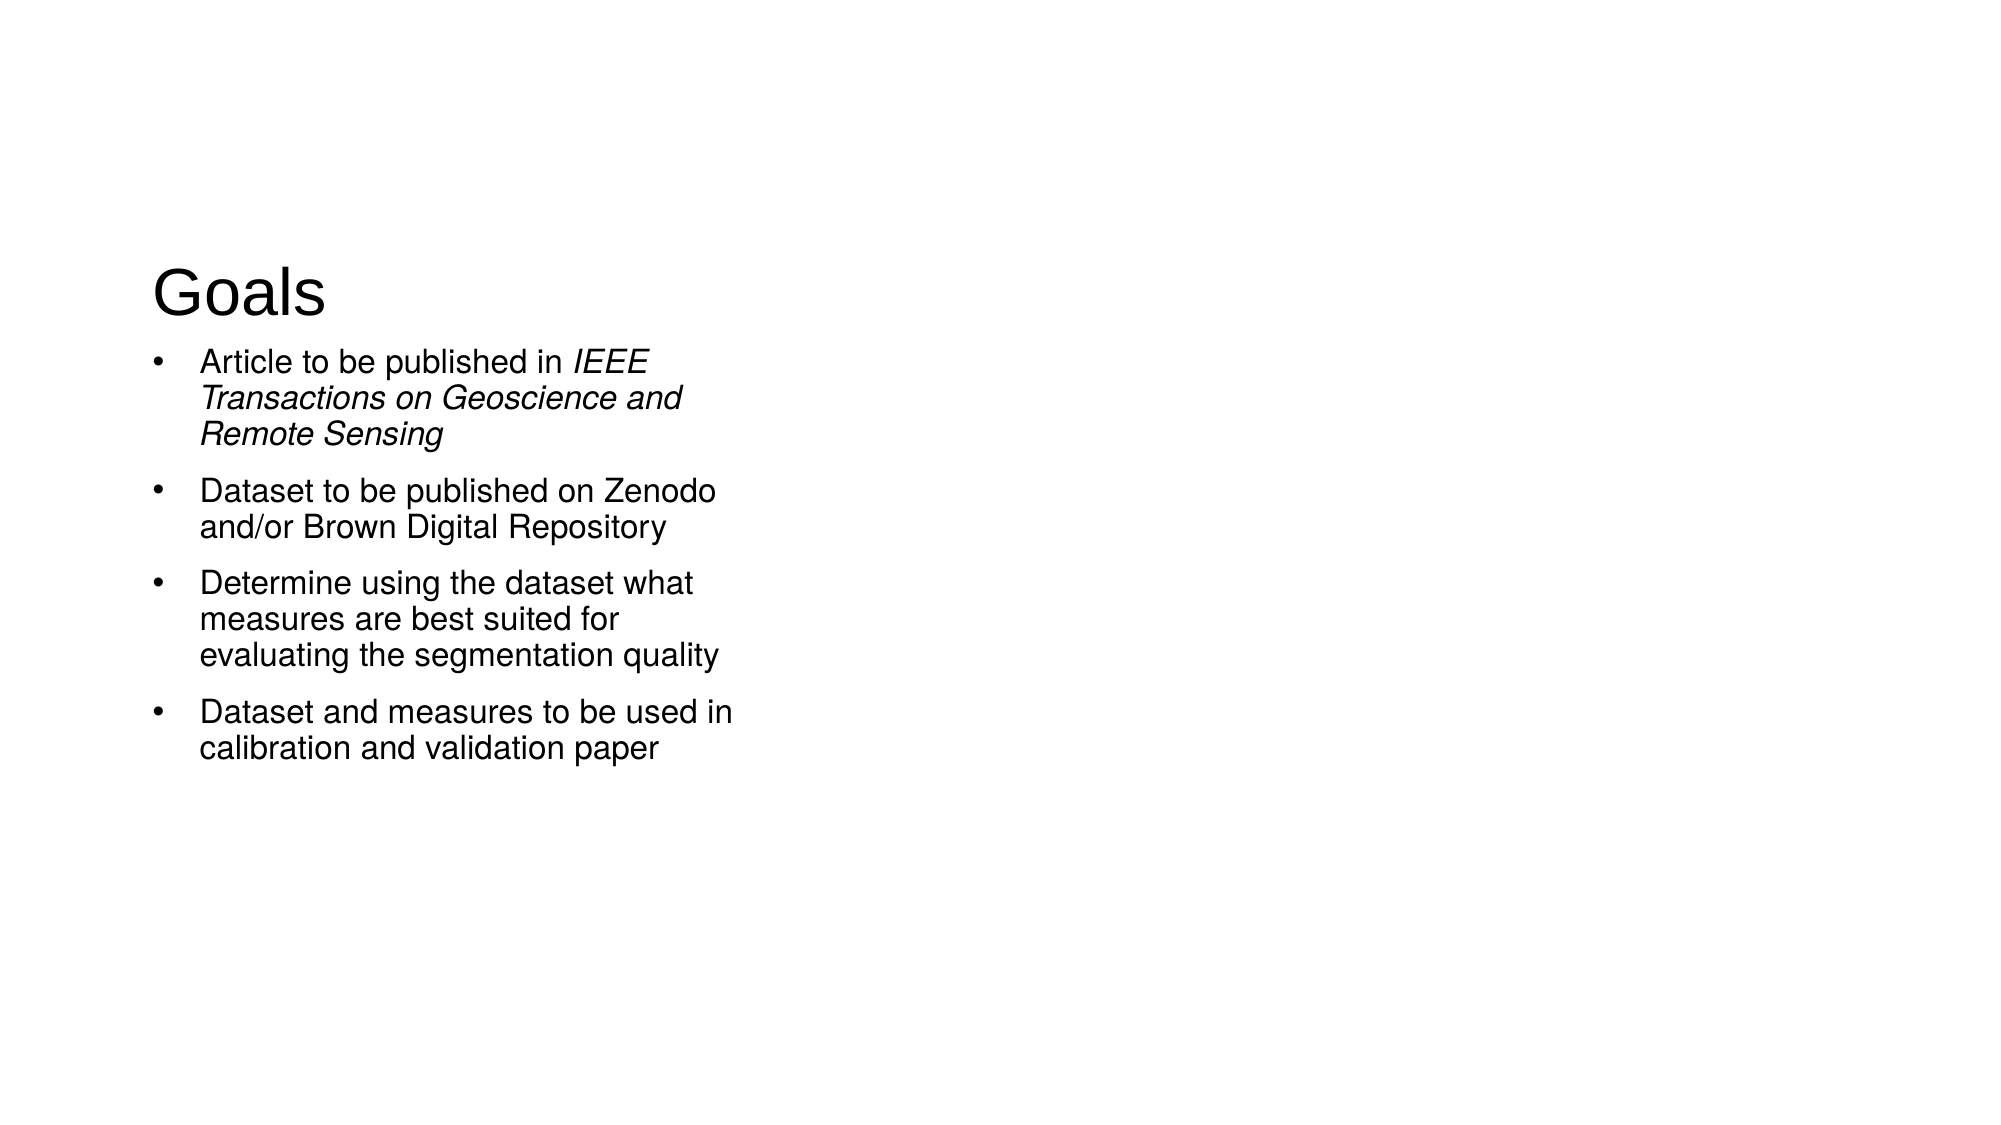

# Goals

Article to be published in IEEE Transactions on Geoscience and Remote Sensing
Dataset to be published on Zenodo and/or Brown Digital Repository
Determine using the dataset what measures are best suited for evaluating the segmentation quality
Dataset and measures to be used in calibration and validation paper